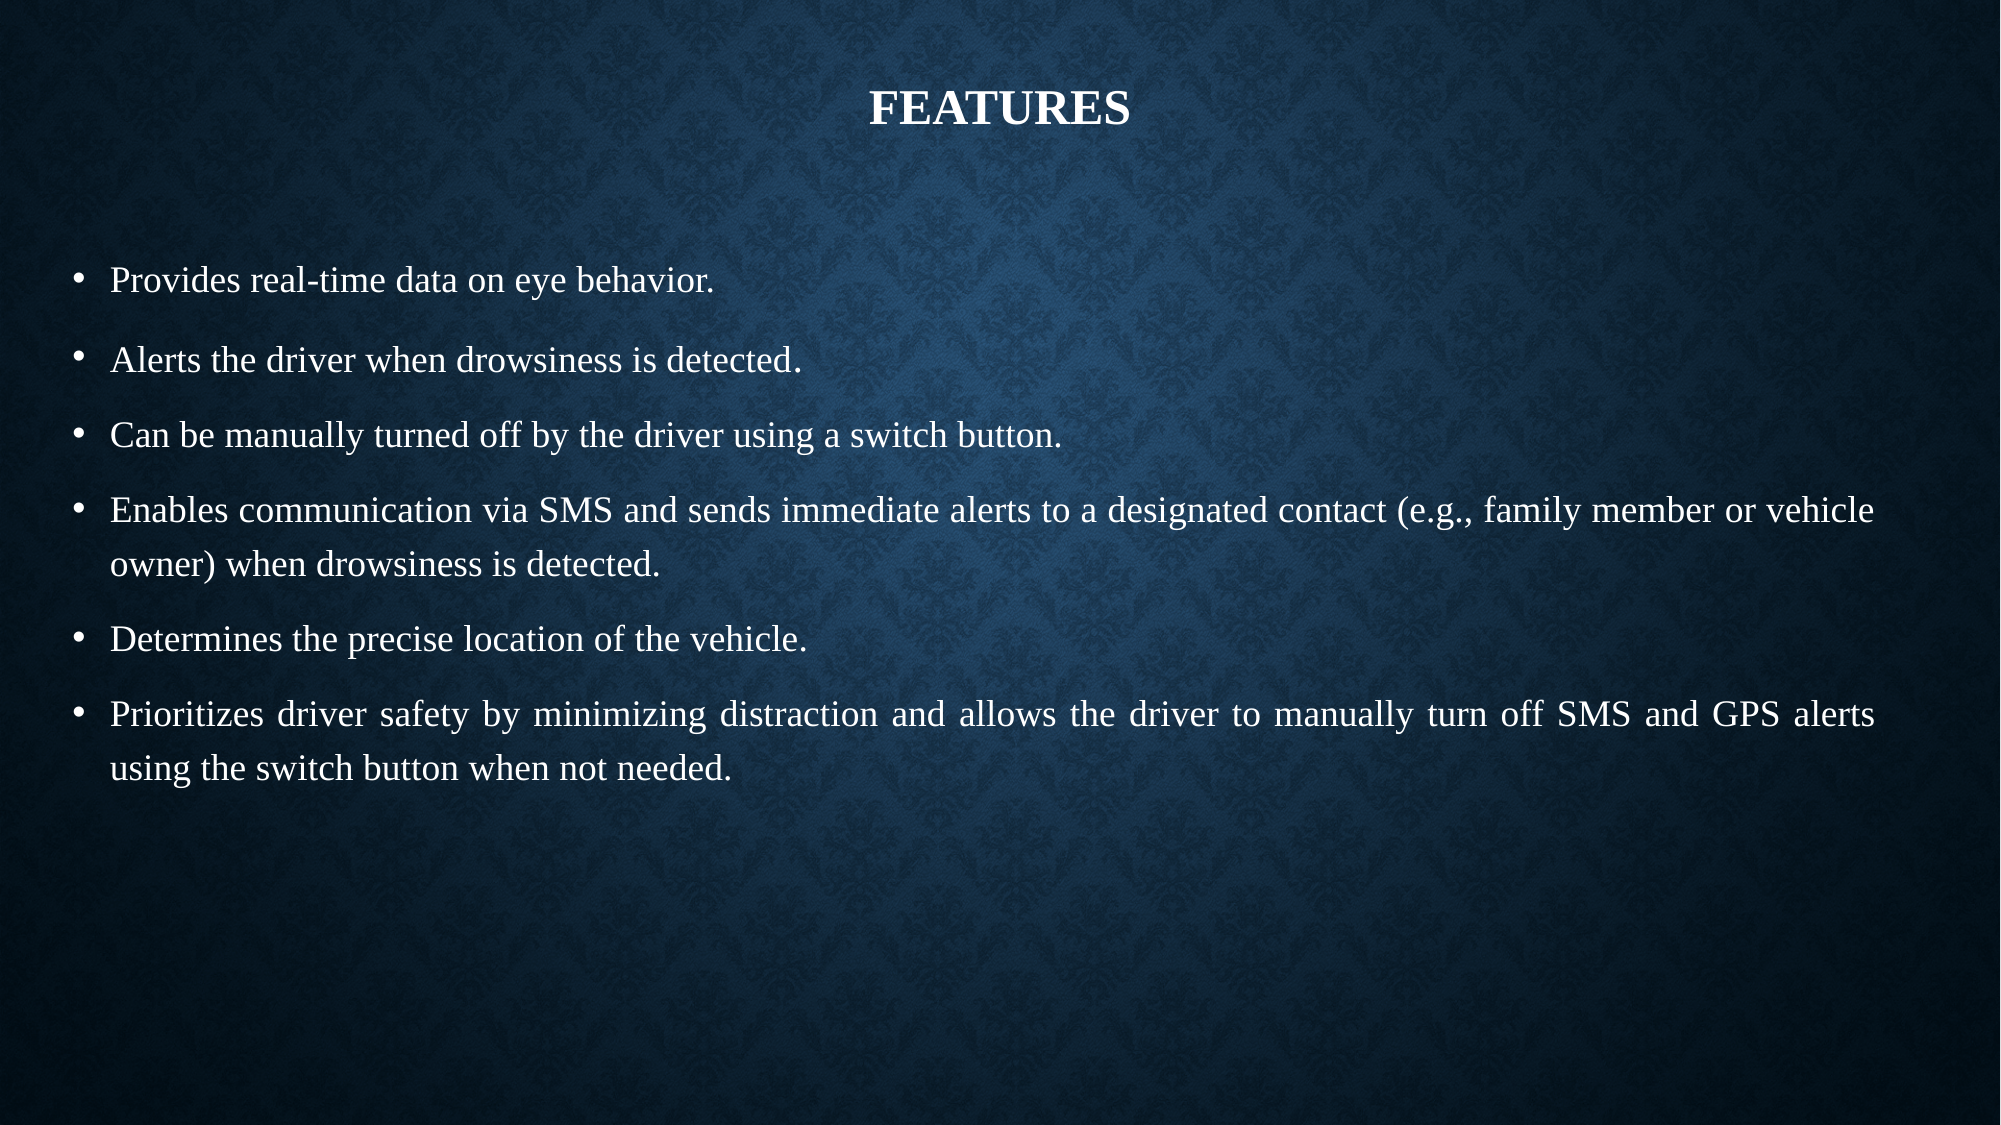

# FEATURES
Provides real-time data on eye behavior.
Alerts the driver when drowsiness is detected.
Can be manually turned off by the driver using a switch button.
Enables communication via SMS and sends immediate alerts to a designated contact (e.g., family member or vehicle owner) when drowsiness is detected.
Determines the precise location of the vehicle.
Prioritizes driver safety by minimizing distraction and allows the driver to manually turn off SMS and GPS alerts using the switch button when not needed.